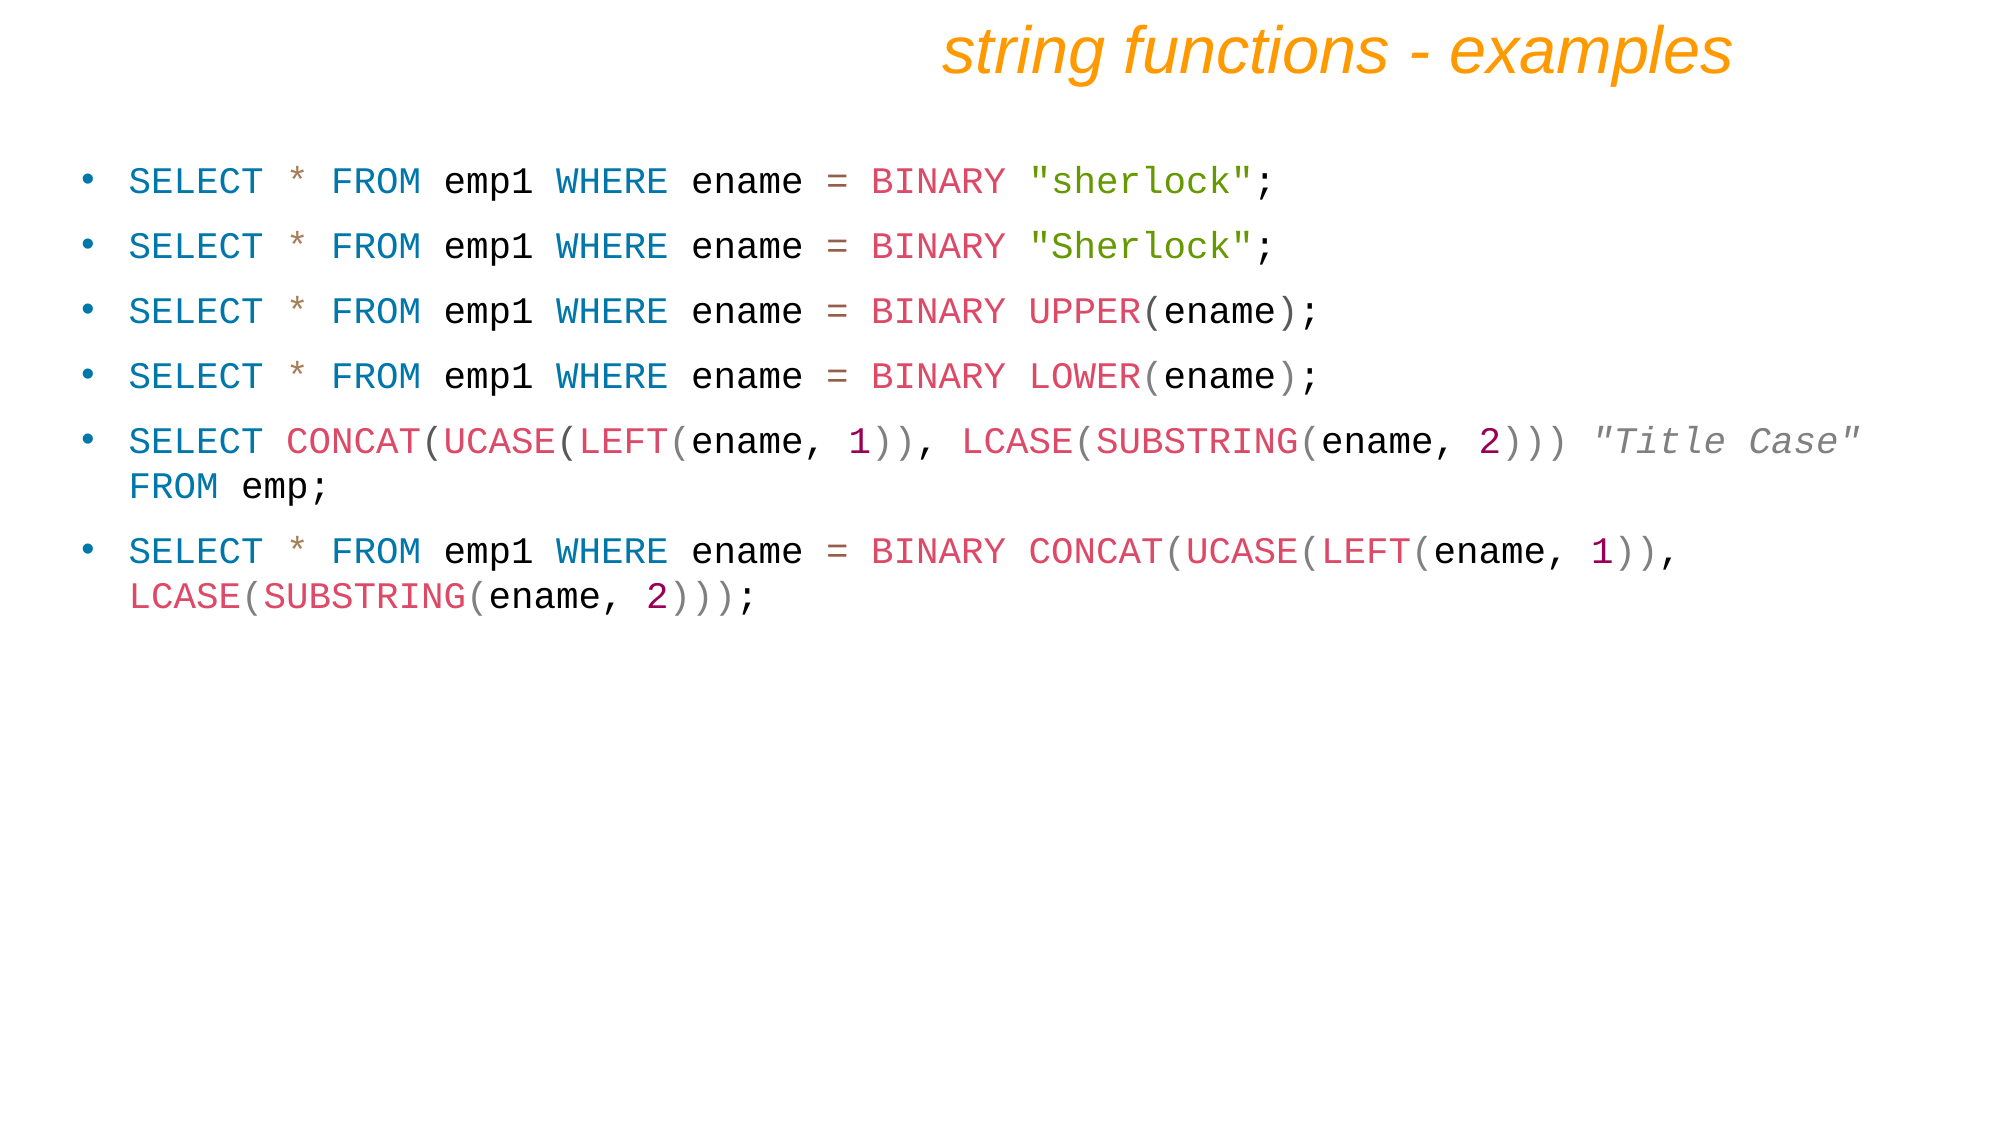

string functions - examples
SELECT * FROM emp1 WHERE ename = BINARY "sherlock";

SELECT * FROM emp1 WHERE ename = BINARY "Sherlock";

SELECT * FROM emp1 WHERE ename = BINARY UPPER(ename);

SELECT * FROM emp1 WHERE ename = BINARY LOWER(ename);

SELECT CONCAT(UCASE(LEFT(ename, 1)), LCASE(SUBSTRING(ename, 2))) "Title Case" FROM emp;

SELECT * FROM emp1 WHERE ename = BINARY CONCAT(UCASE(LEFT(ename, 1)), LCASE(SUBSTRING(ename, 2)));